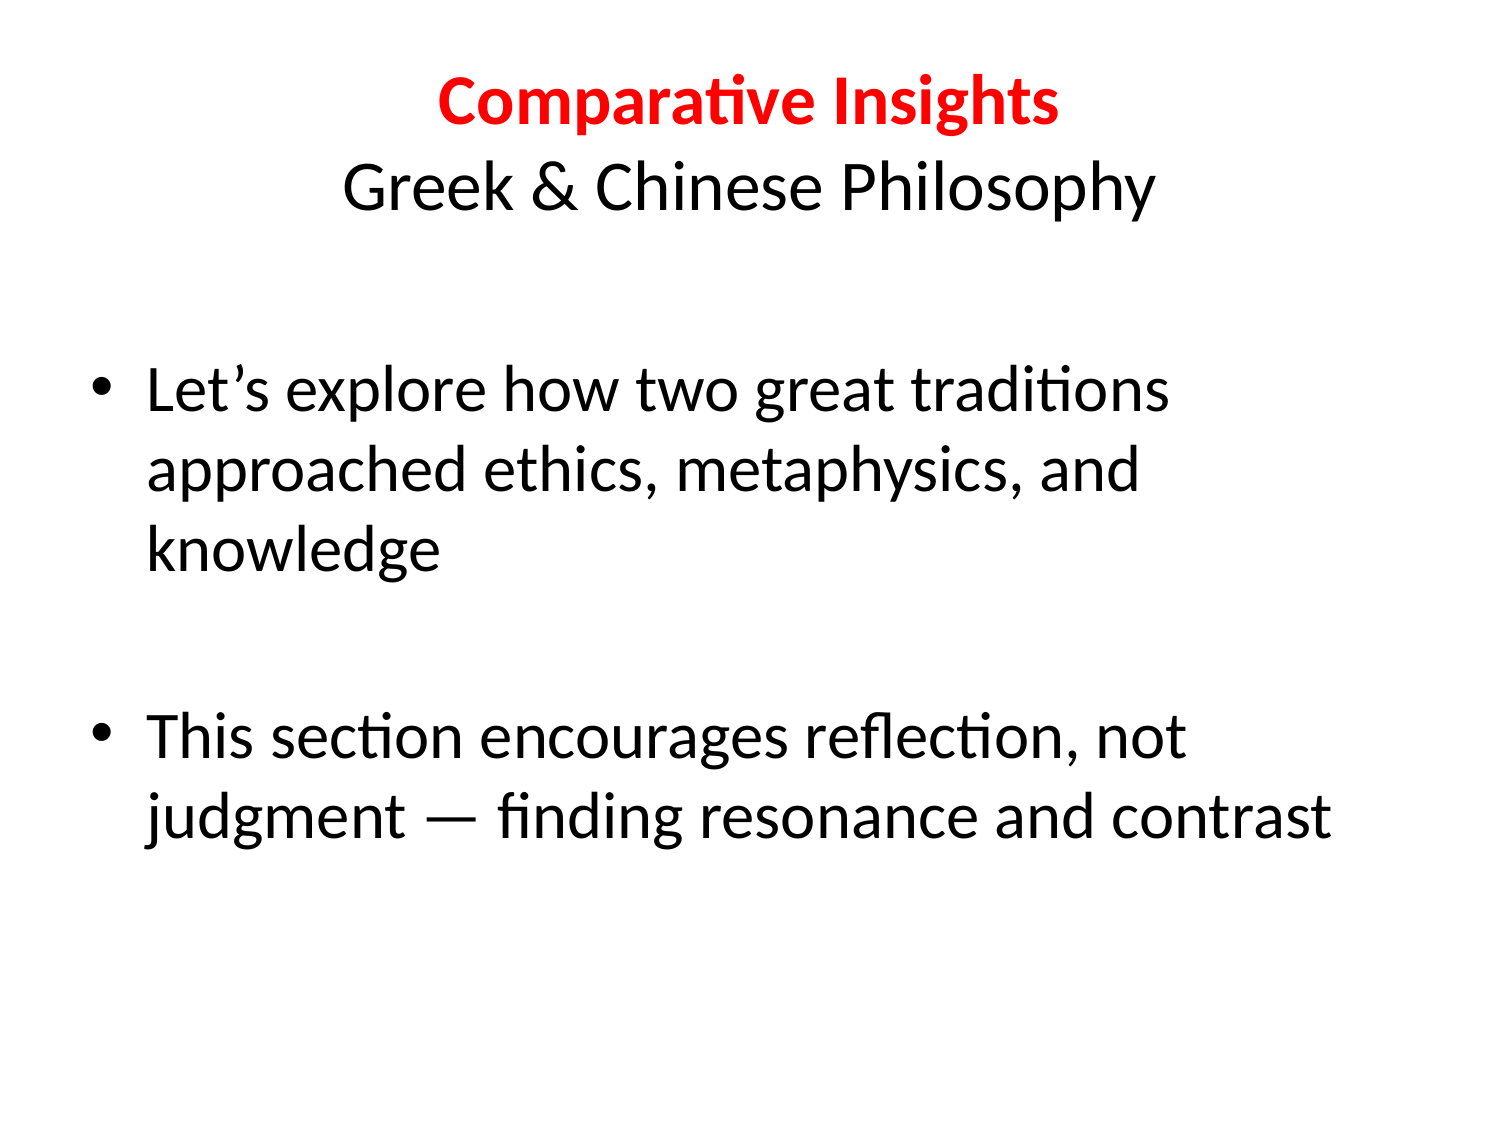

# Comparative Insights Greek & Chinese Philosophy
Let’s explore how two great traditions approached ethics, metaphysics, and knowledge

This section encourages reflection, not judgment — finding resonance and contrast